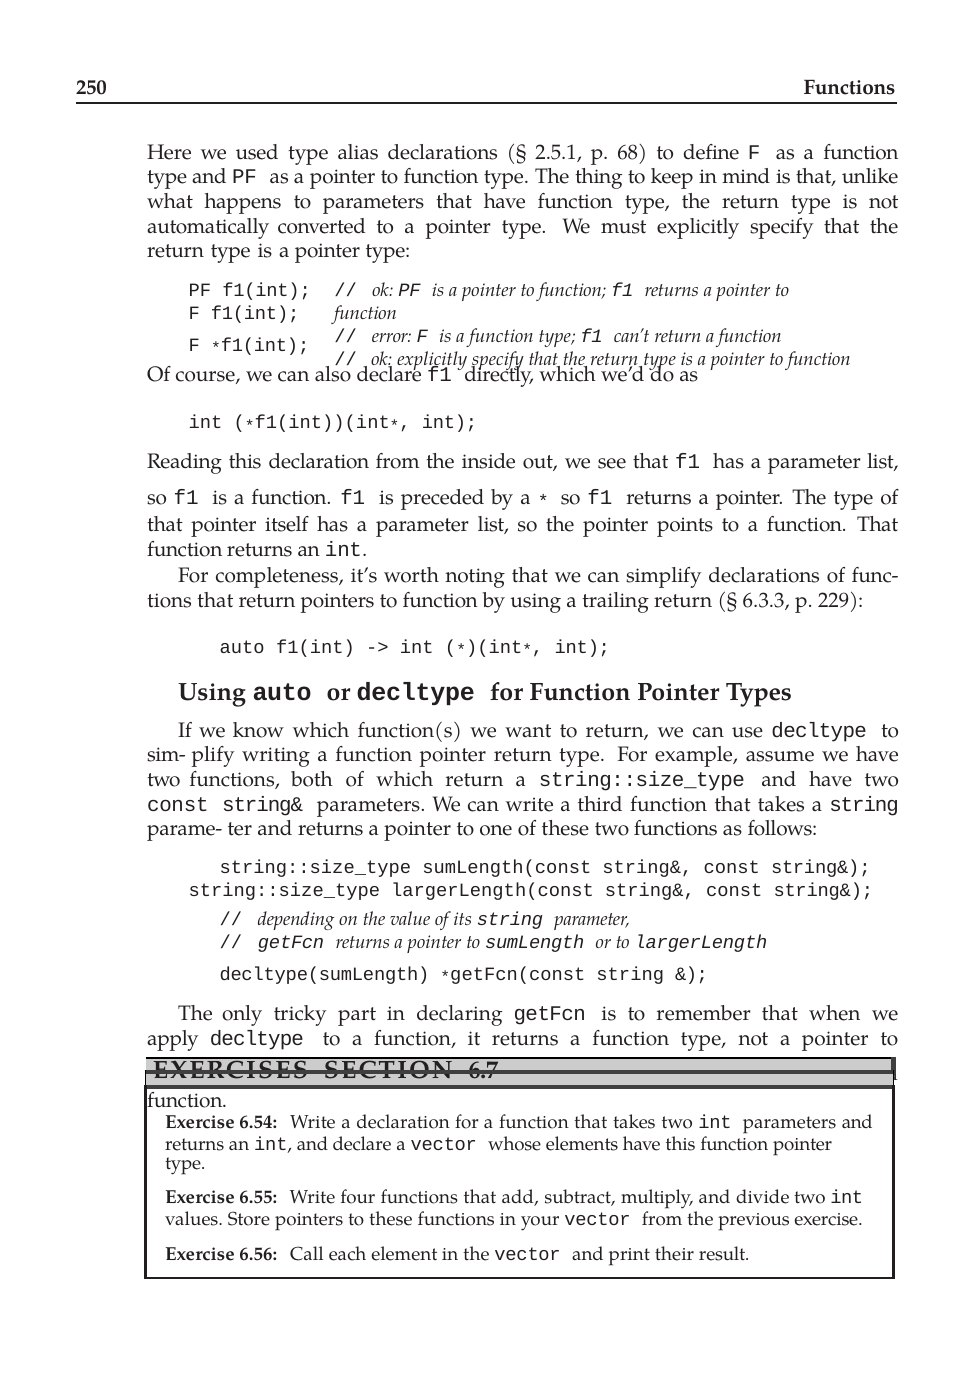

250
Functions

Here we used type alias declarations (§ 2.5.1, p. 68) to deﬁne F as a function type and PF as a pointer to function type. The thing to keep in mind is that, unlike what happens to parameters that have function type, the return type is not automatically converted to a pointer type. We must explicitly specify that the return type is a pointer type:
// ok: PF is a pointer to function; f1 returns a pointer to function
// error: F is a function type; f1 can’t return a function
// ok: explicitly specify that the return type is a pointer to function
PF f1(int); F f1(int); F *f1(int);
Of course, we can also declare f1 directly, which we’d do as
int (*f1(int))(int*, int);
Reading this declaration from the inside out, we see that f1 has a parameter list, so f1 is a function. f1 is preceded by a * so f1 returns a pointer. The type of that pointer itself has a parameter list, so the pointer points to a function. That function returns an int.
For completeness, it’s worth noting that we can simplify declarations of func- tions that return pointers to function by using a trailing return (§ 6.3.3, p. 229):
auto f1(int) -> int (*)(int*, int);
Using auto or decltype for Function Pointer Types
If we know which function(s) we want to return, we can use decltype to sim- plify writing a function pointer return type. For example, assume we have two functions, both of which return a string::size_type and have two const string& parameters. We can write a third function that takes a string parame- ter and returns a pointer to one of these two functions as follows:
string::size_type sumLength(const string&, const string&); string::size_type largerLength(const string&, const string&);
// depending on the value of its string parameter,
// getFcn returns a pointer to sumLength or to largerLength
decltype(sumLength) *getFcn(const string &);
The only tricky part in declaring getFcn is to remember that when we apply decltype to a function, it returns a function type, not a pointer to function type. We must add a * to indicate that we are returning a pointer, not a function.
|  |
| --- |
| Exercises Section 6.7 |
| Exercise 6.54: Write a declaration for a function that takes two int parameters and returns an int, and declare a vector whose elements have this function pointer type. Exercise 6.55: Write four functions that add, subtract, multiply, and divide two int values. Store pointers to these functions in your vector from the previous exercise. Exercise 6.56: Call each element in the vector and print their result. |